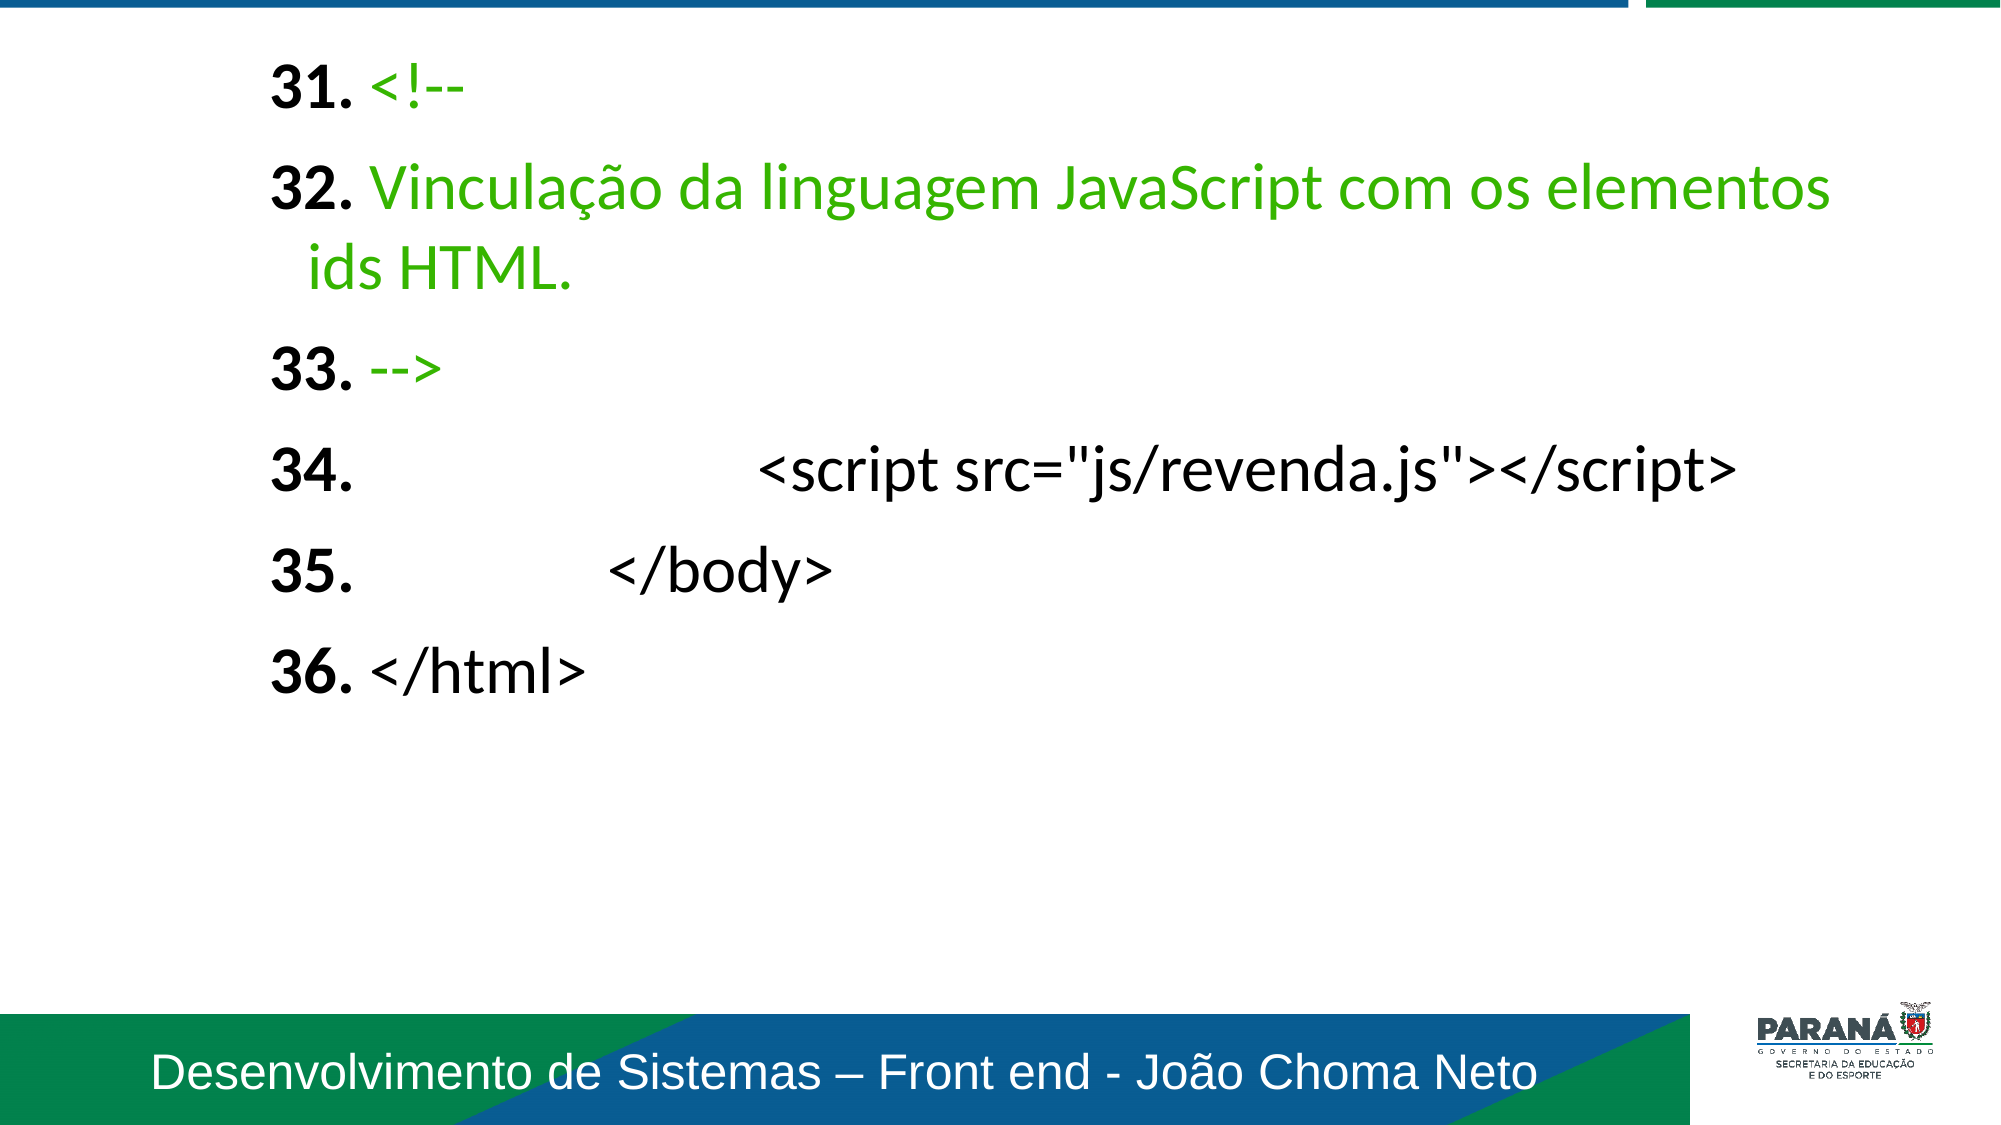

31. <!--
32. Vinculação da linguagem JavaScript com os elementos ids HTML.
33. -->
34. 			<script src="js/revenda.js"></script>
35. 		</body>
36. </html>